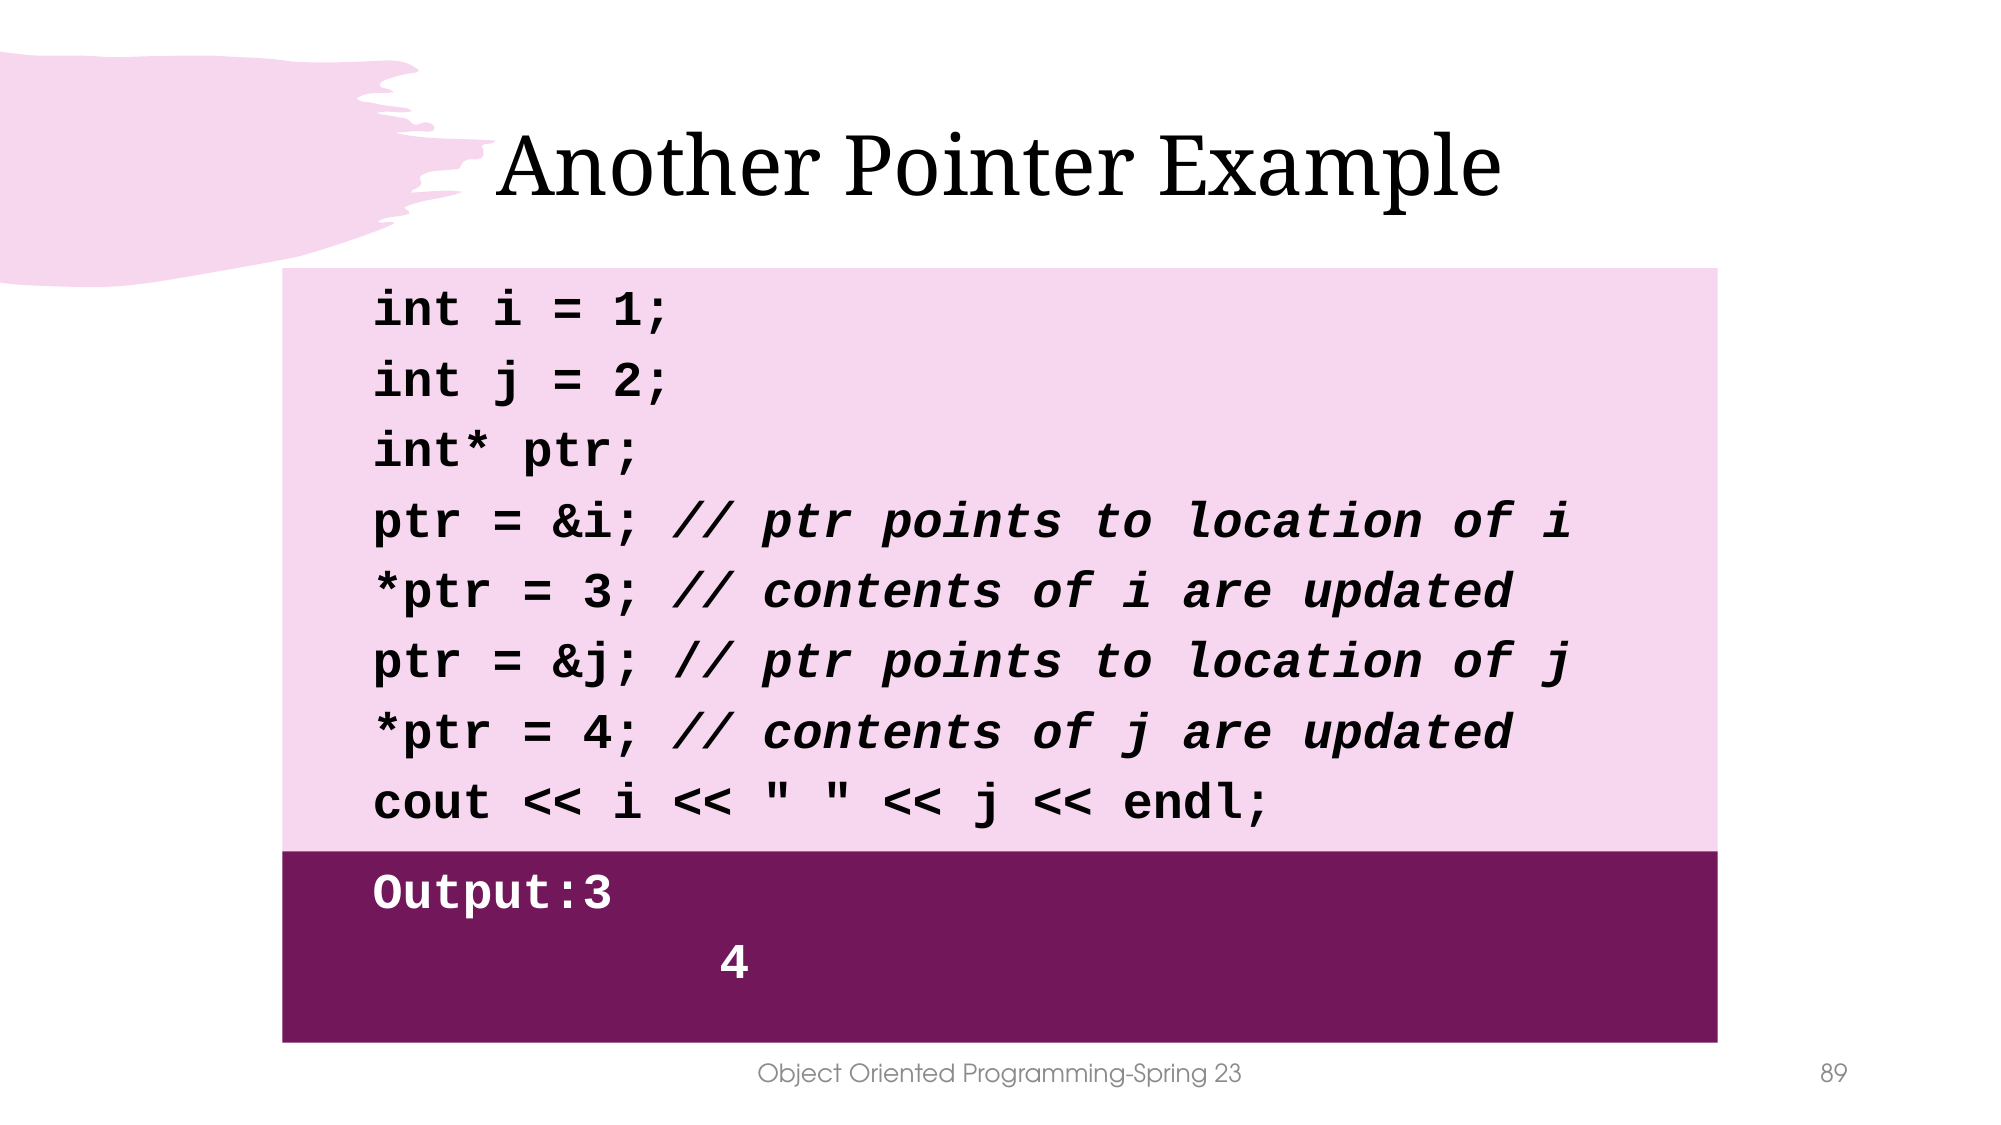

# Another Pointer Example
int i = 1;
int j = 2;
int* ptr;
ptr = &i; // ptr points to location of i
*ptr = 3; // contents of i are updated
ptr = &j; // ptr points to location of j
*ptr = 4; // contents of j are updated
cout << i << " " << j << endl;
Output:3
		     4
Object Oriented Programming-Spring 23
89